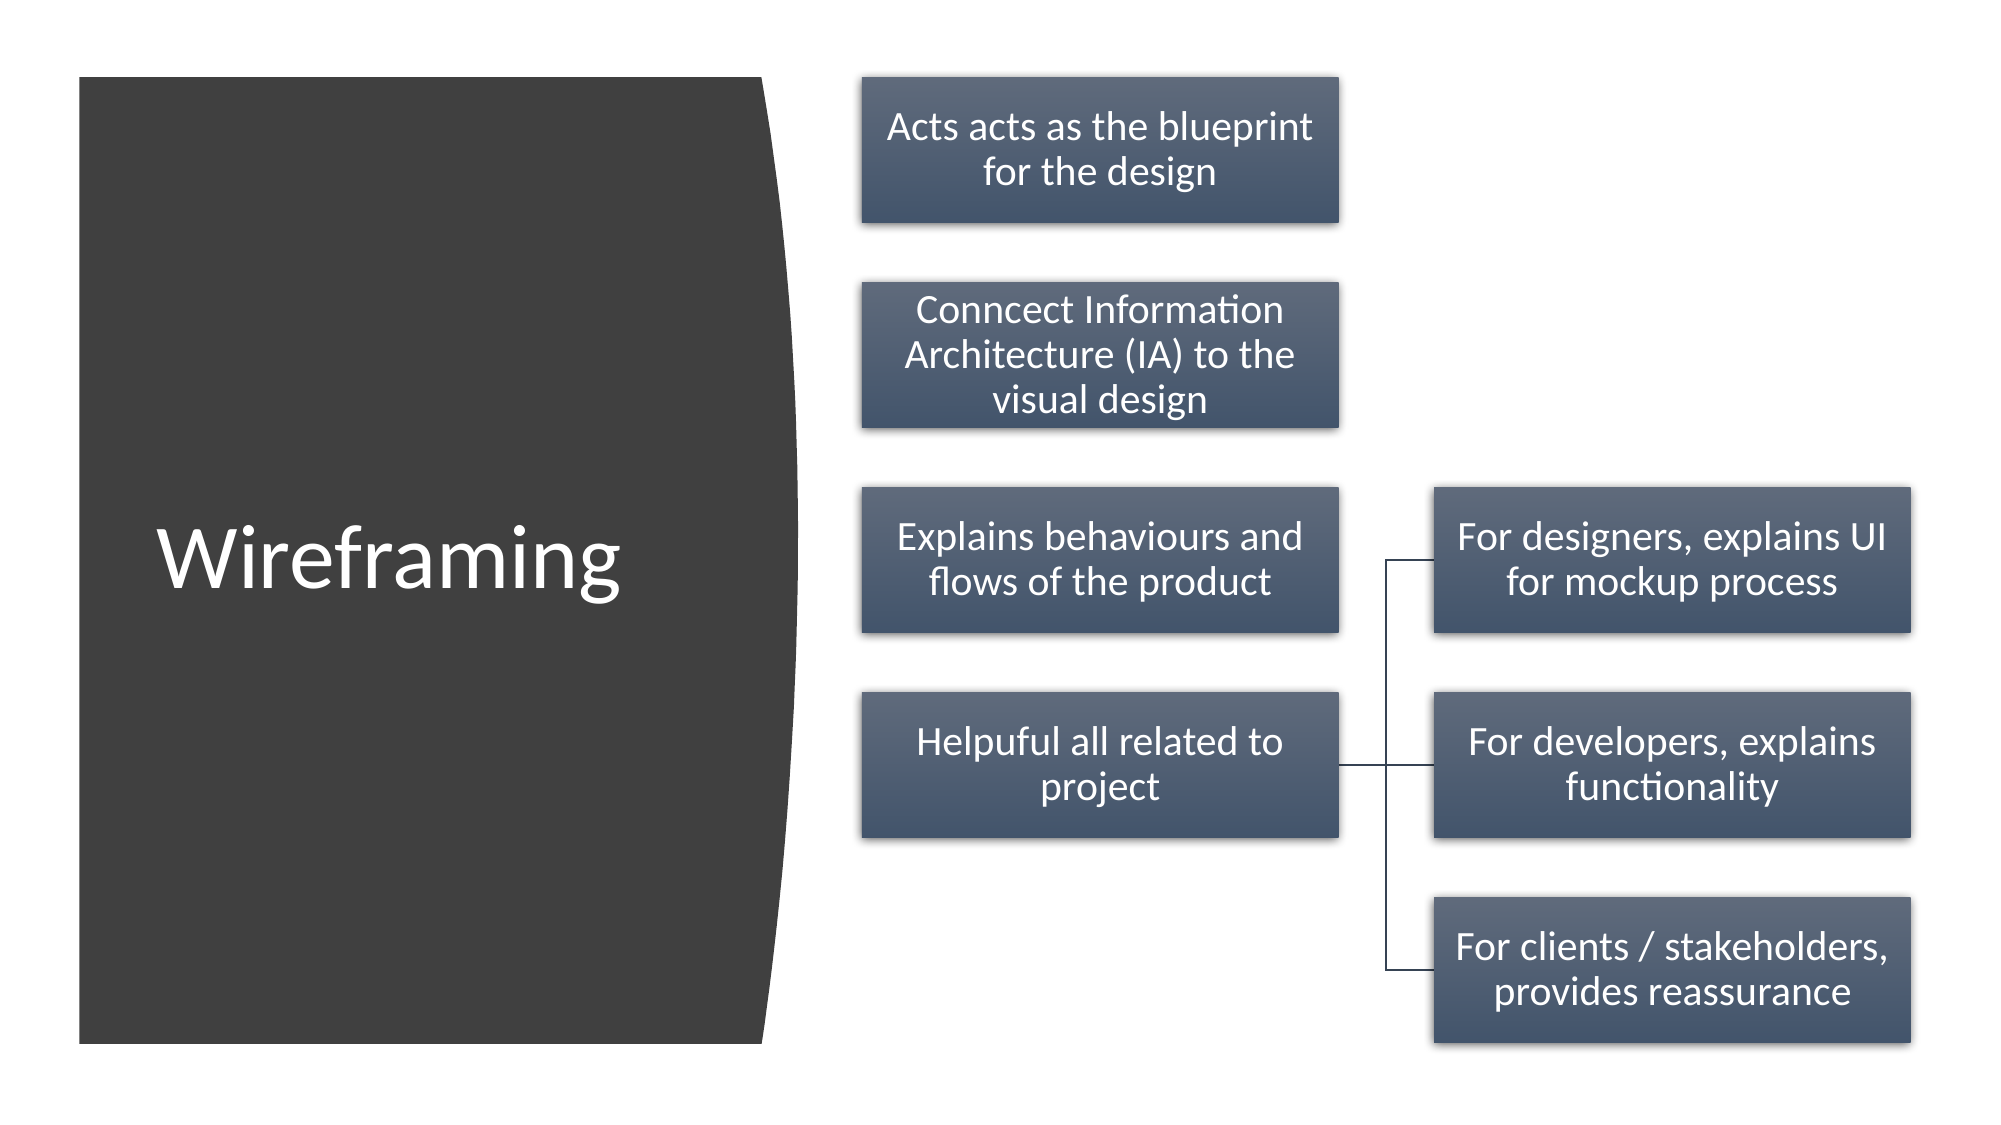

Acts acts as the blueprint for the design
Conncect Information Architecture (IA) to the visual design
Explains behaviours and flows of the product
Helpuful all related to project
For designers, explains UI for mockup process
For developers, explains functionality
For clients / stakeholders, provides reassurance

# Wireframing